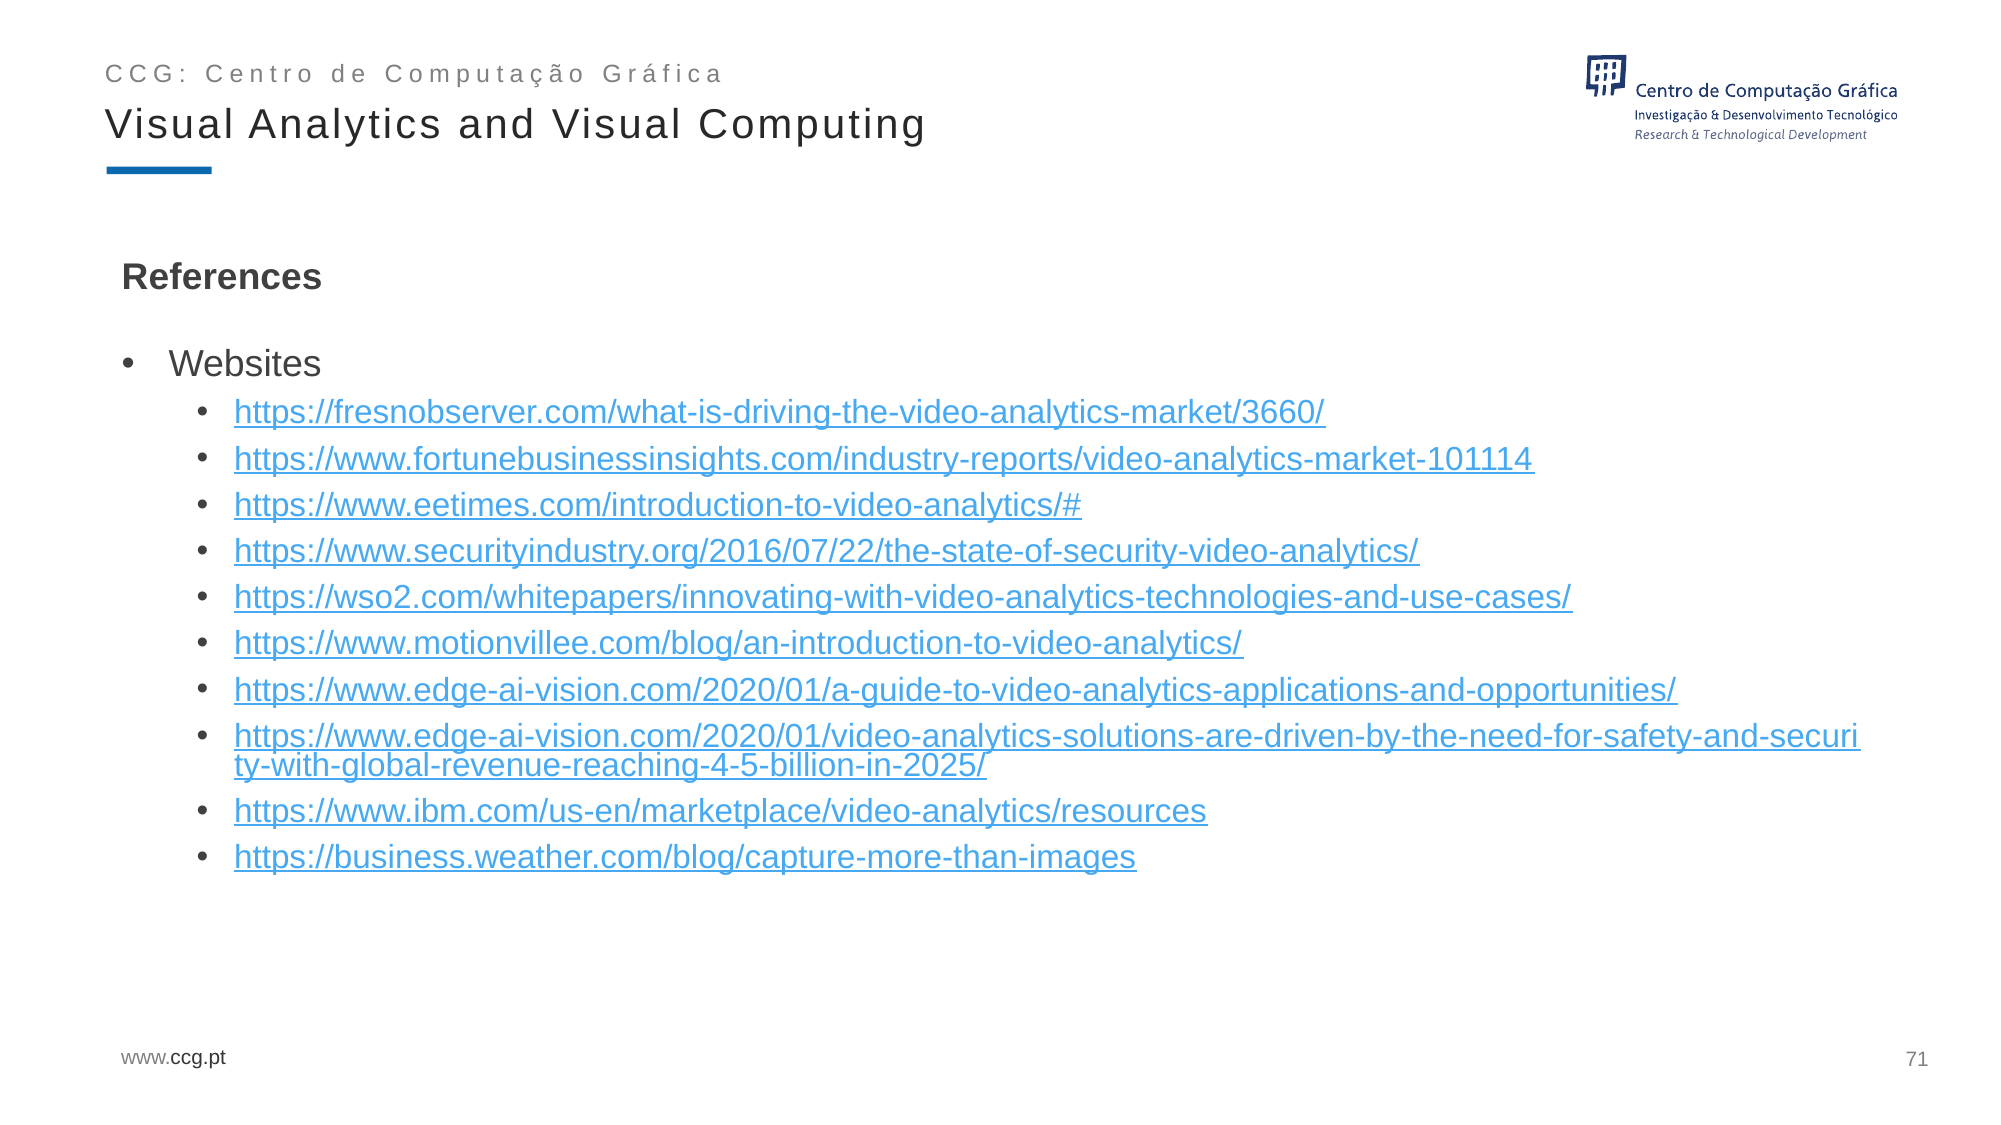

Visual Analytics and Visual Computing
# References
Websites
https://fresnobserver.com/what-is-driving-the-video-analytics-market/3660/
https://www.fortunebusinessinsights.com/industry-reports/video-analytics-market-101114
https://www.eetimes.com/introduction-to-video-analytics/#
https://www.securityindustry.org/2016/07/22/the-state-of-security-video-analytics/
https://wso2.com/whitepapers/innovating-with-video-analytics-technologies-and-use-cases/
https://www.motionvillee.com/blog/an-introduction-to-video-analytics/
https://www.edge-ai-vision.com/2020/01/a-guide-to-video-analytics-applications-and-opportunities/
https://www.edge-ai-vision.com/2020/01/video-analytics-solutions-are-driven-by-the-need-for-safety-and-security-with-global-revenue-reaching-4-5-billion-in-2025/
https://www.ibm.com/us-en/marketplace/video-analytics/resources
https://business.weather.com/blog/capture-more-than-images

71